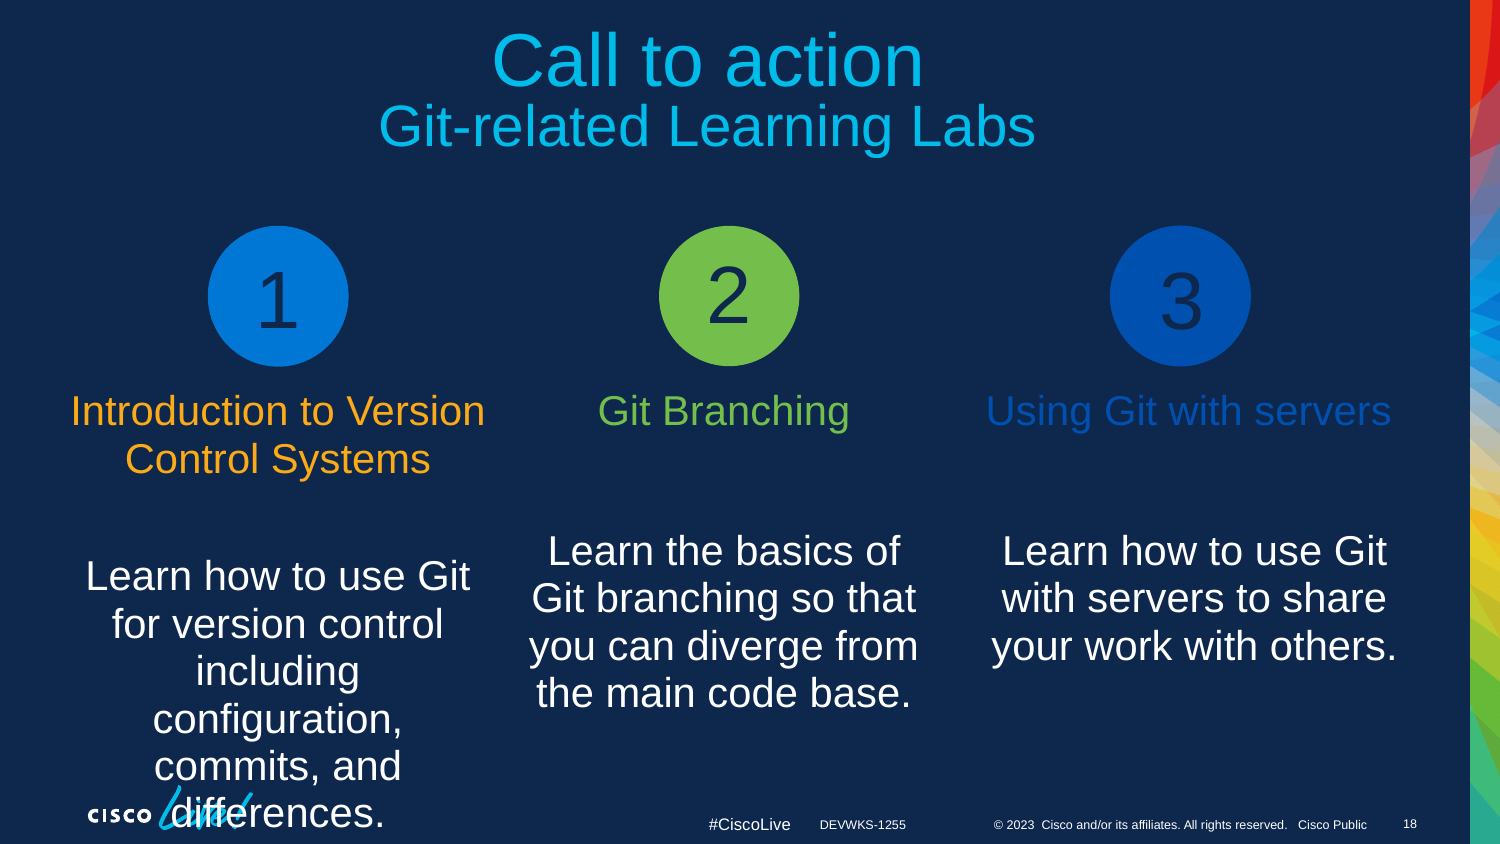

# Call to action Git-related Learning Labs

2
1
3
Introduction to Version Control Systems
Learn how to use Git for version control including configuration, commits, and differences.
Git Branching

Learn the basics of Git branching so that you can diverge from the main code base.
Using Git with servers

Learn how to use Git with servers to share your work with others.
18
DEVWKS-1255